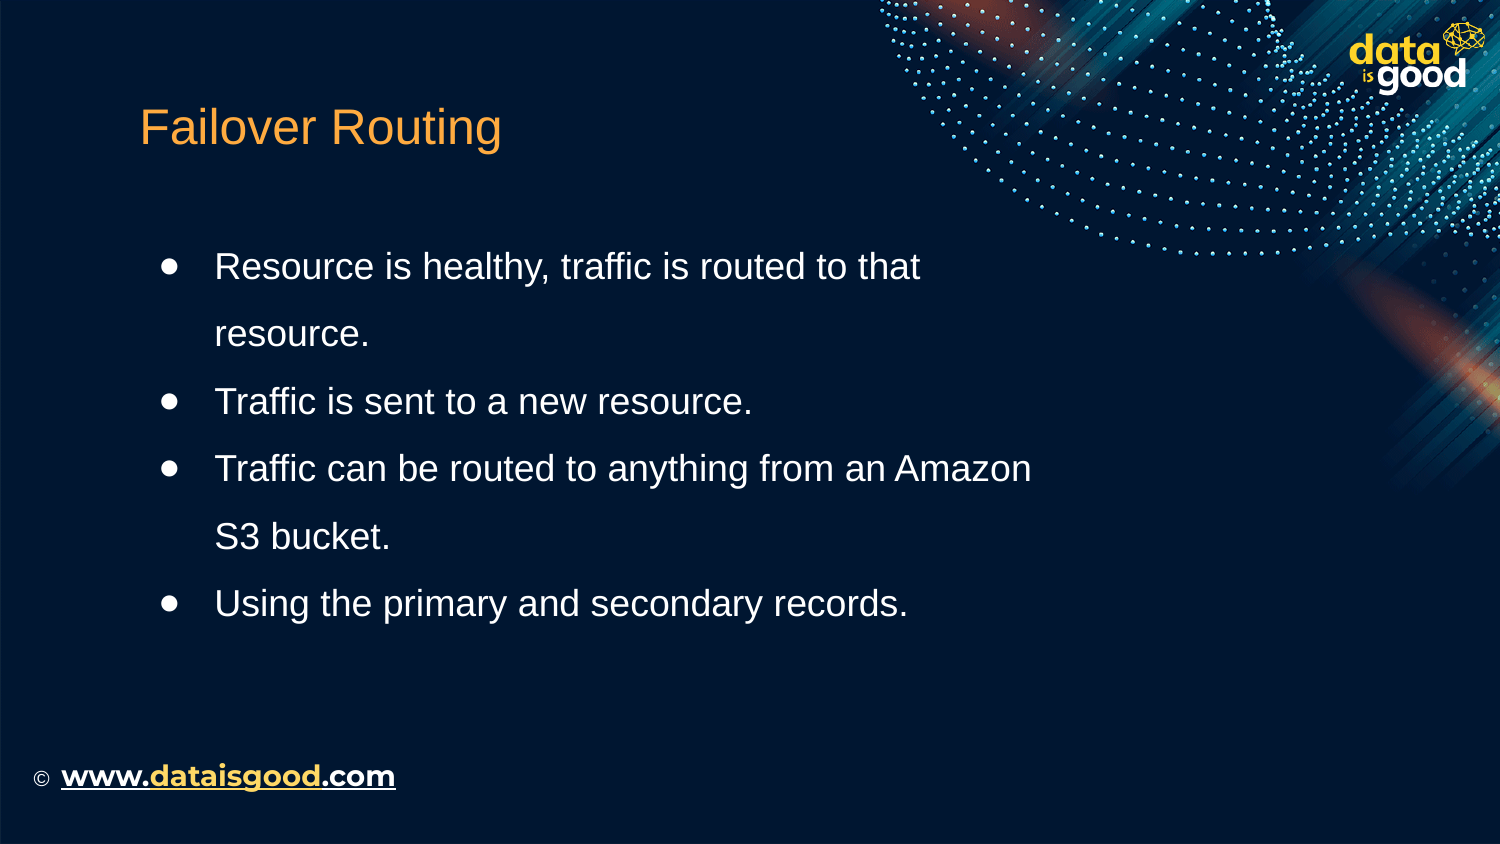

# Failover Routing
Resource is healthy, traffic is routed to that resource.
Traffic is sent to a new resource.
Traffic can be routed to anything from an Amazon S3 bucket.
Using the primary and secondary records.